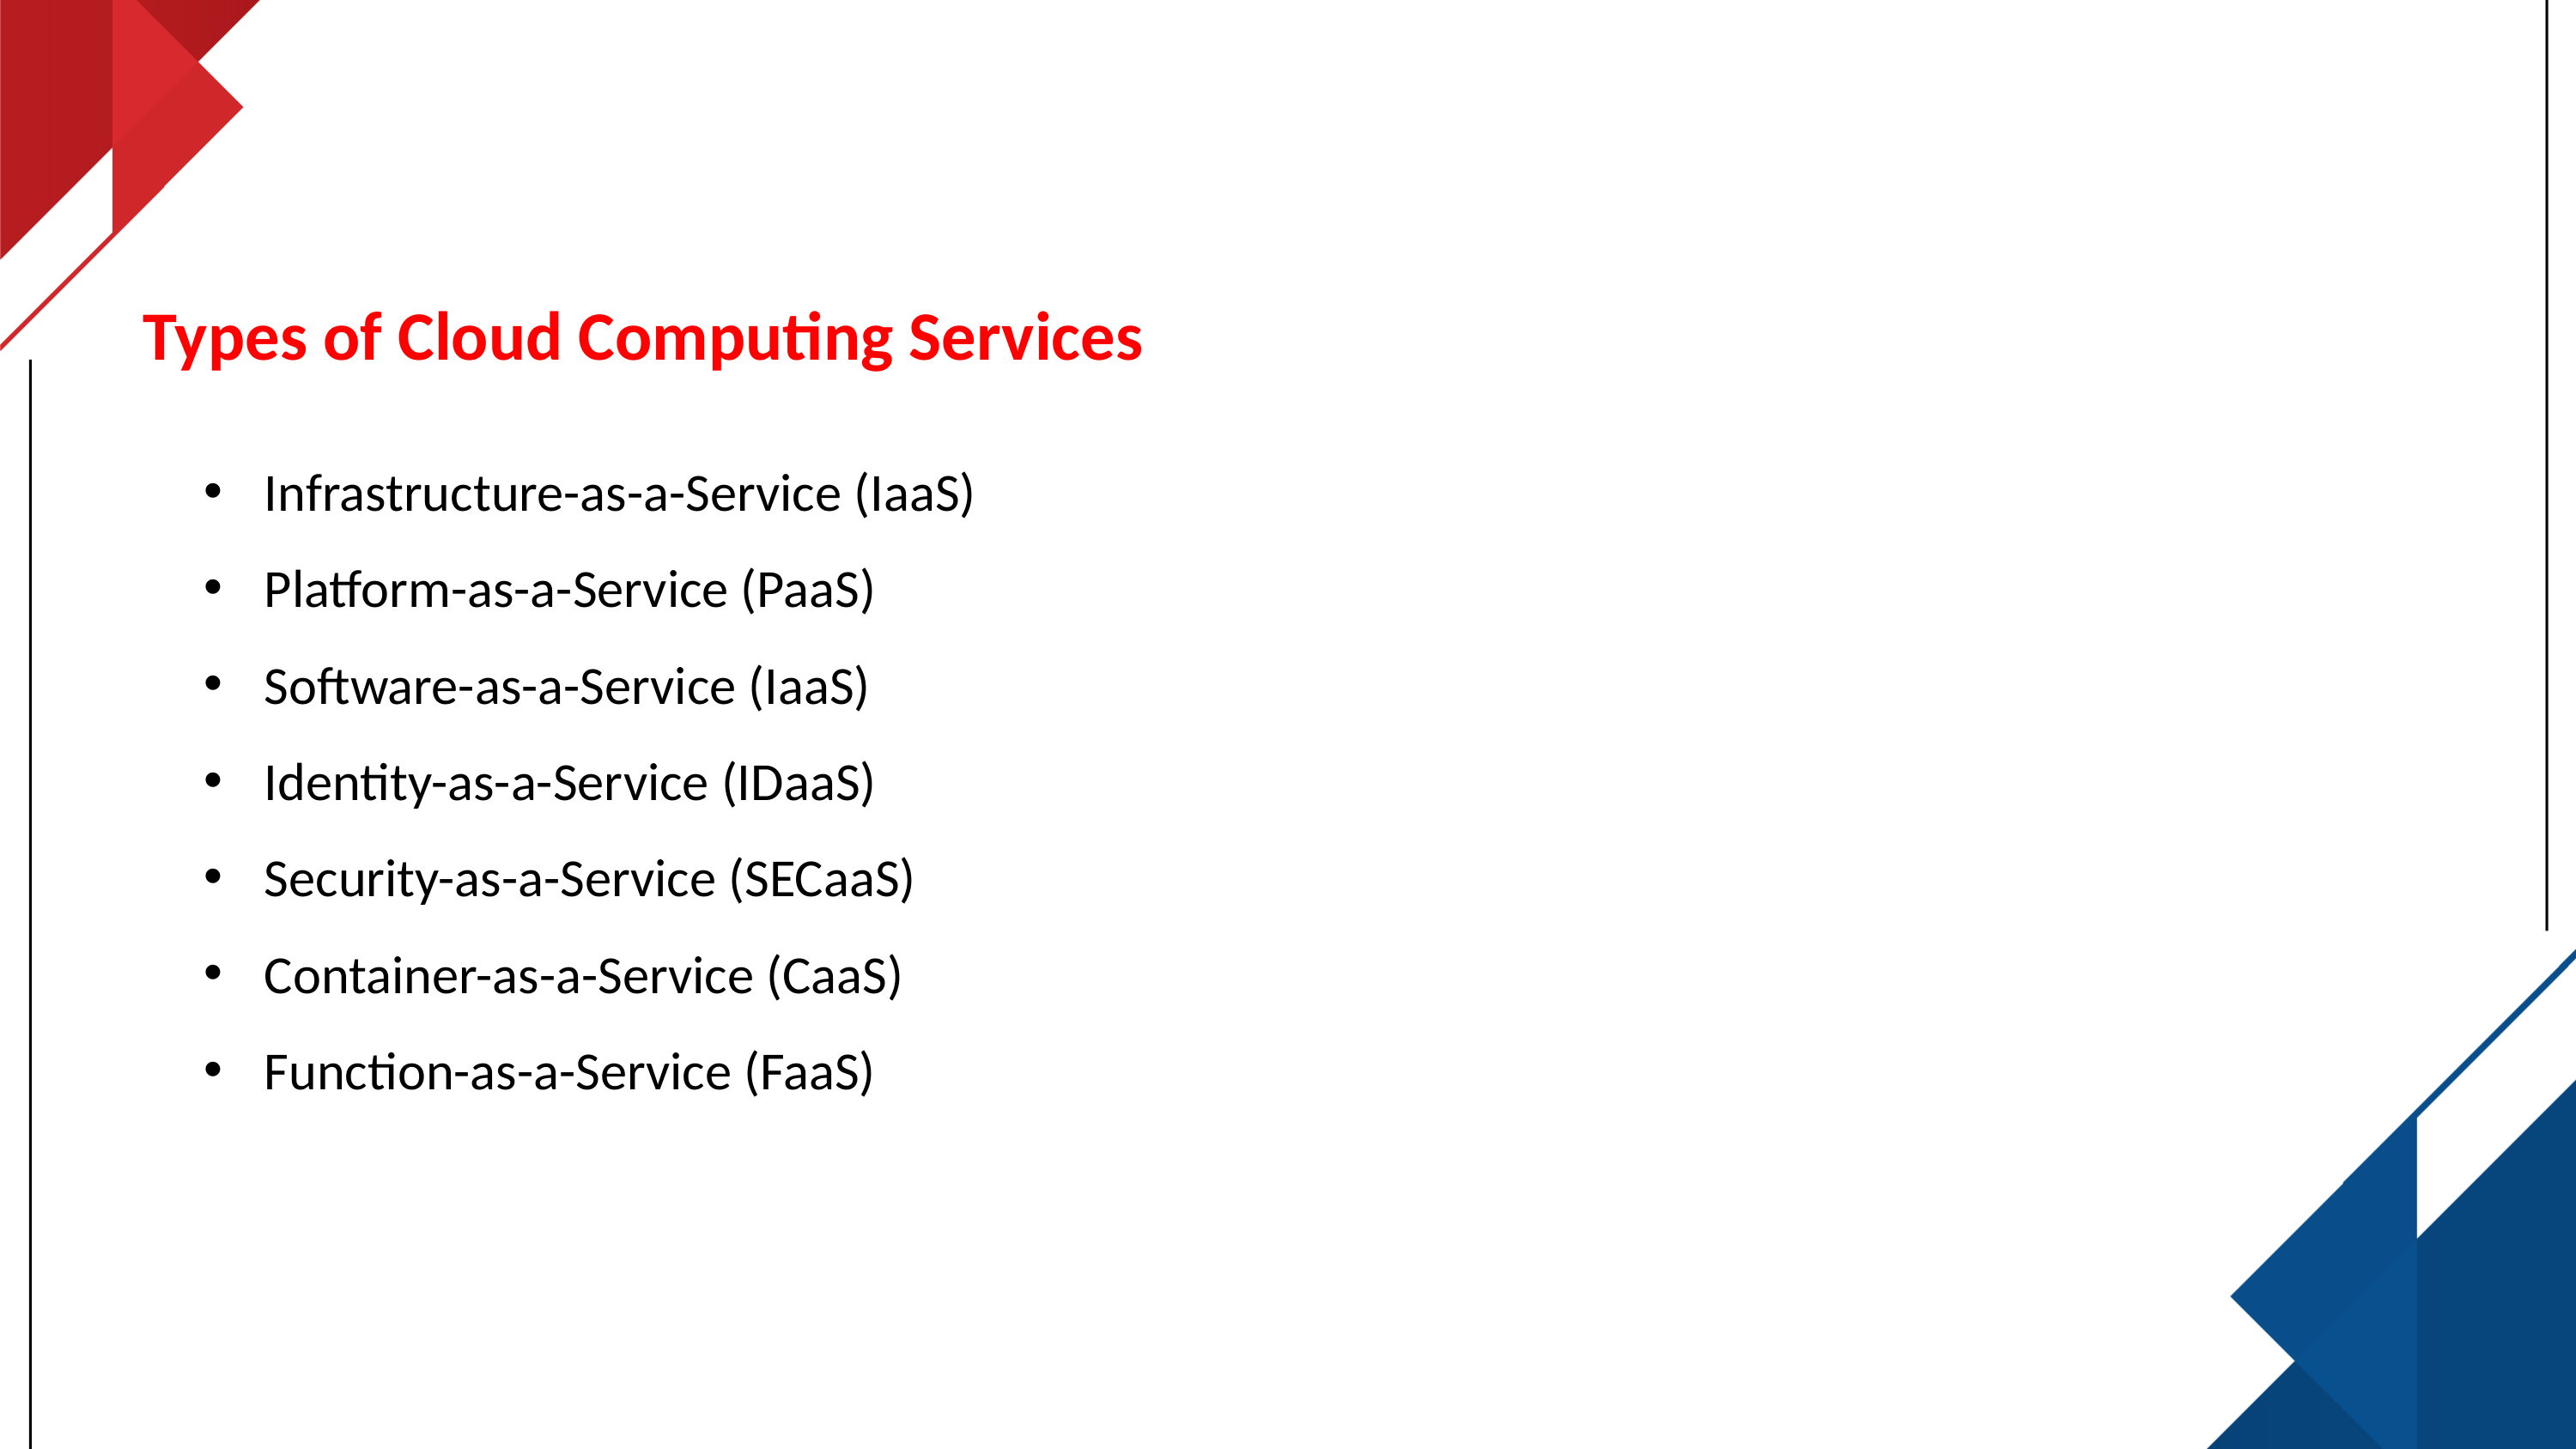

# Types of Cloud Computing Services
Infrastructure-as-a-Service (IaaS)
Platform-as-a-Service (PaaS)
Software-as-a-Service (IaaS)
Identity-as-a-Service (IDaaS)
Security-as-a-Service (SECaaS)
Container-as-a-Service (CaaS)
Function-as-a-Service (FaaS)